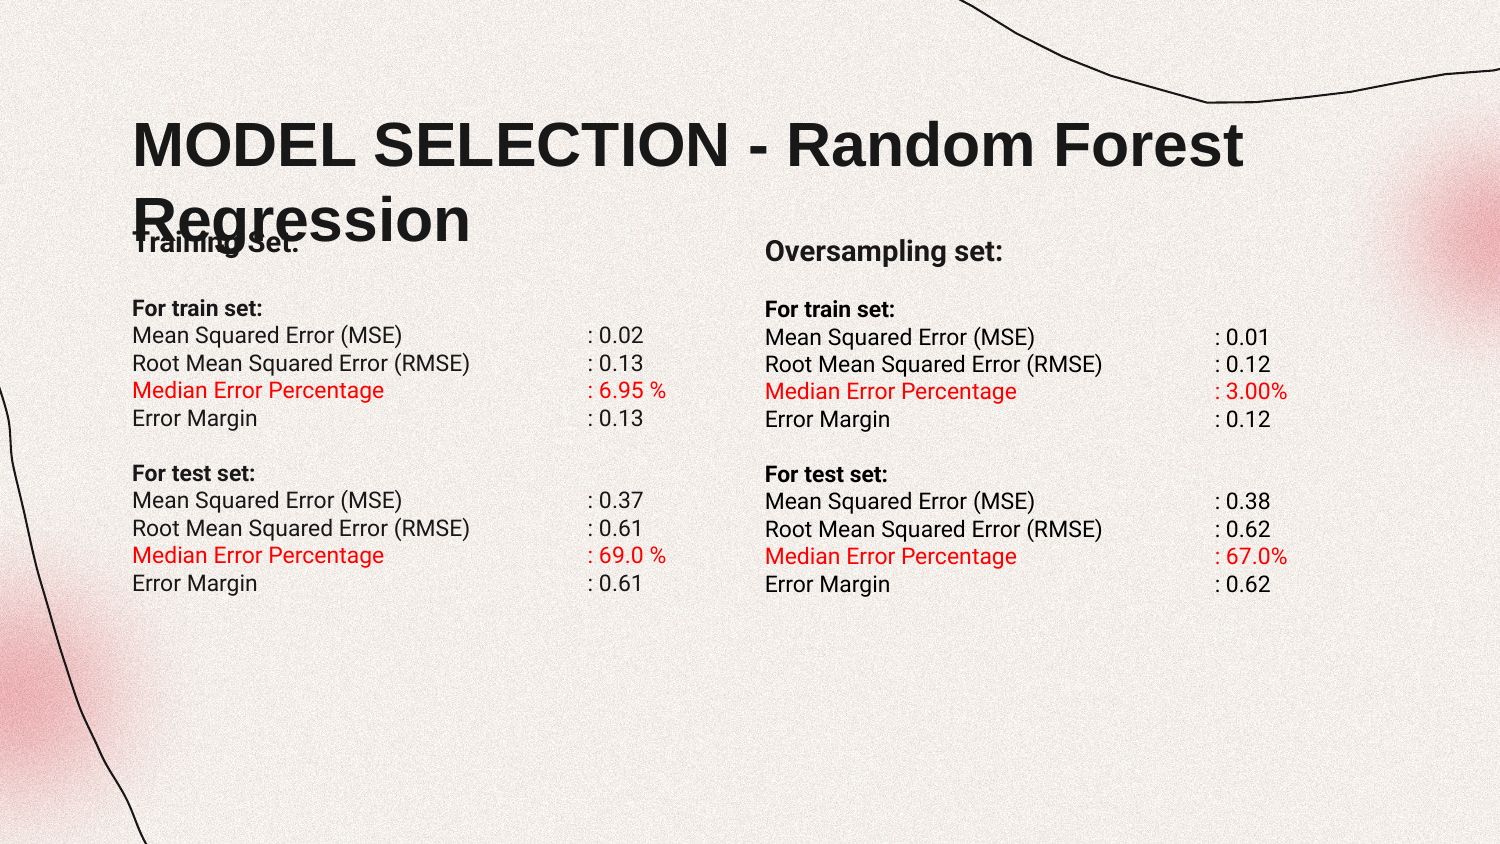

# MODEL SELECTION - Random Forest Regression
Training Set:

For train set:
Mean Squared Error (MSE) 		 : 0.02
Root Mean Squared Error (RMSE)	 : 0.13
Median Error Percentage		 : 6.95 %
Error Margin			 : 0.13

For test set:
Mean Squared Error (MSE)		 : 0.37
Root Mean Squared Error (RMSE) 	 : 0.61
Median Error Percentage 		 : 69.0 %
Error Margin 			 : 0.61
Oversampling set:

For train set:
Mean Squared Error (MSE)		: 0.01
Root Mean Squared Error (RMSE)	: 0.12
Median Error Percentage		: 3.00%
Error Margin			: 0.12

For test set:
Mean Squared Error (MSE)		: 0.38
Root Mean Squared Error (RMSE)	: 0.62
Median Error Percentage		: 67.0%
Error Margin			: 0.62